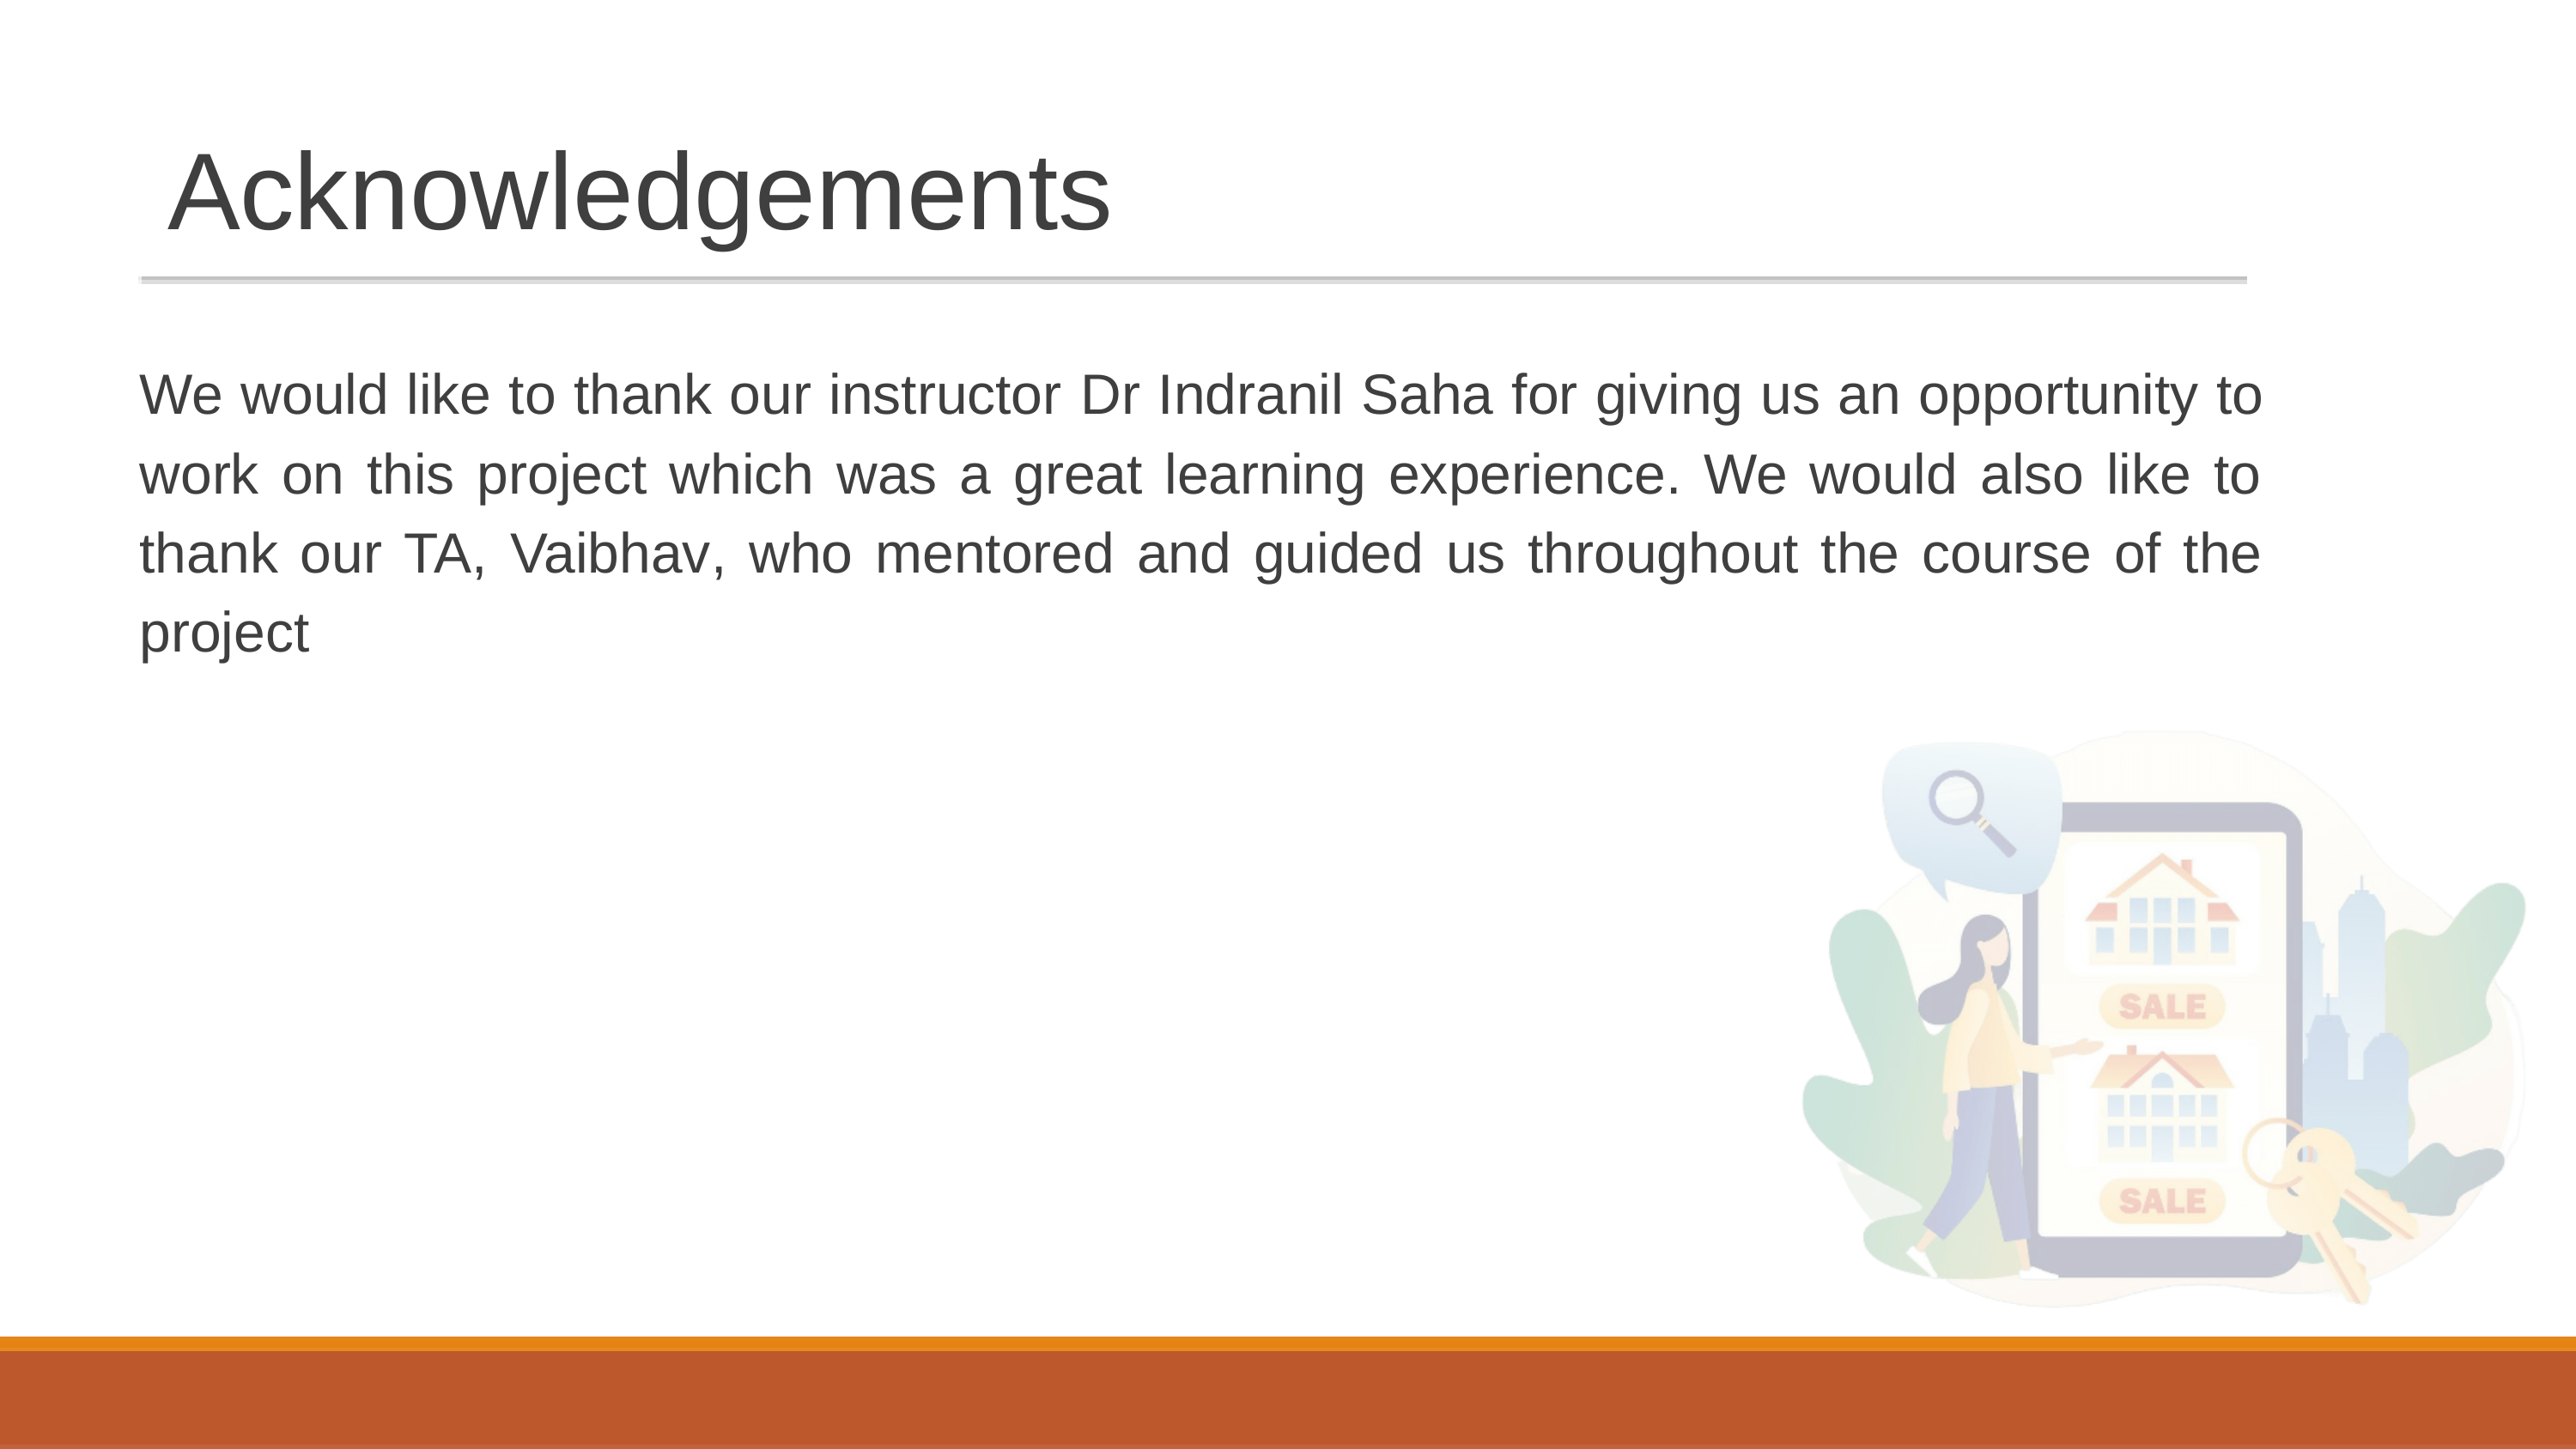

Acknowledgements
We would like to thank our instructor Dr Indranil Saha for giving us an opportunity to work on this project which was a great learning experience. We would also like to thank our TA, Vaibhav, who mentored and guided us throughout the course of the project